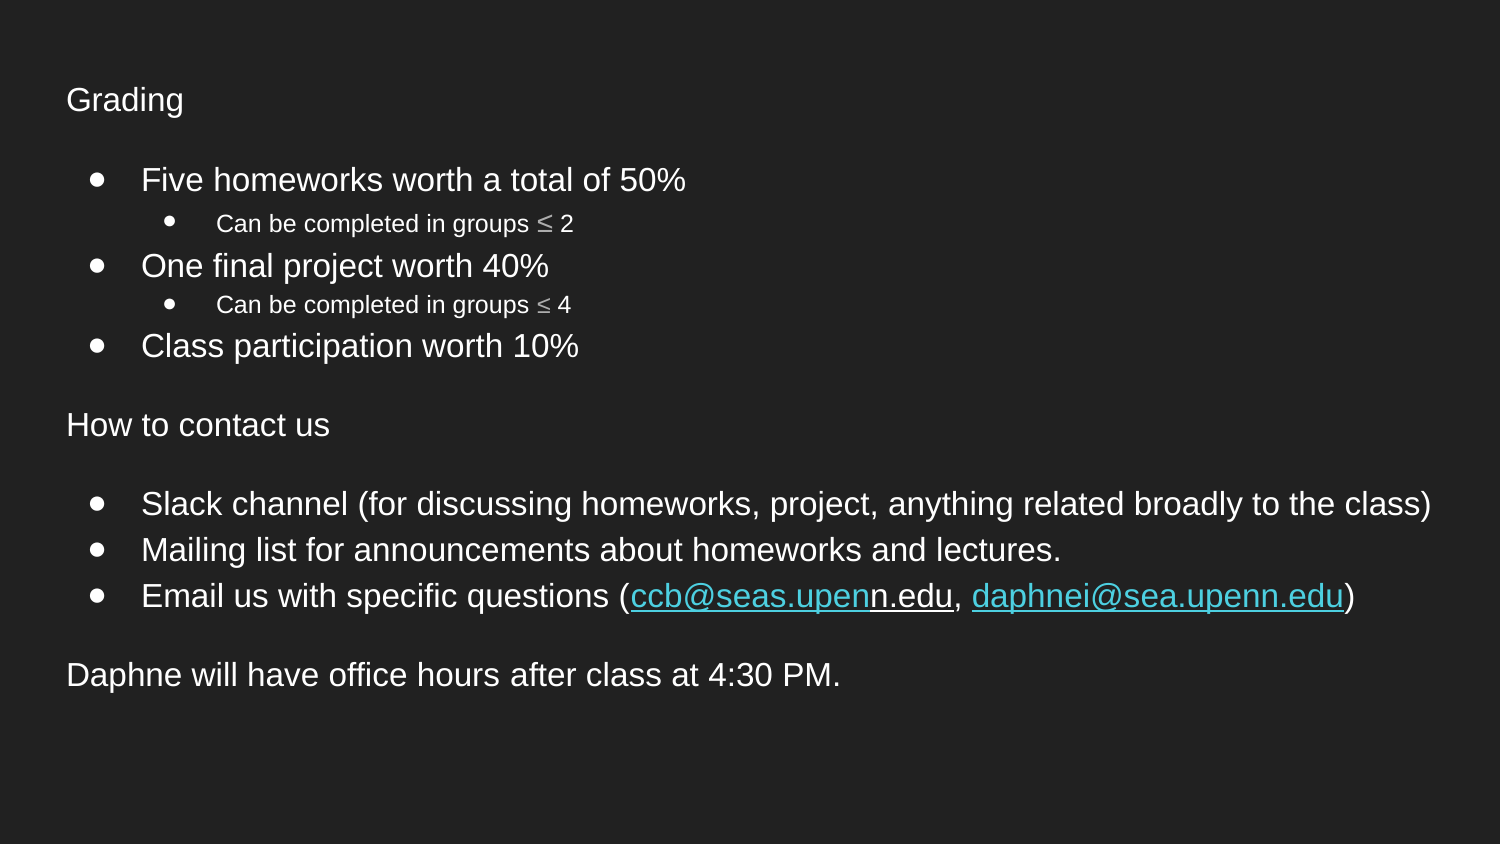

Grading
Five homeworks worth a total of 50%
Can be completed in groups ≤ 2
One final project worth 40%
Can be completed in groups ≤ 4
Class participation worth 10%
How to contact us
Slack channel (for discussing homeworks, project, anything related broadly to the class)
Mailing list for announcements about homeworks and lectures.
Email us with specific questions (ccb@seas.upenn.edu, daphnei@sea.upenn.edu)
Daphne will have office hours after class at 4:30 PM.